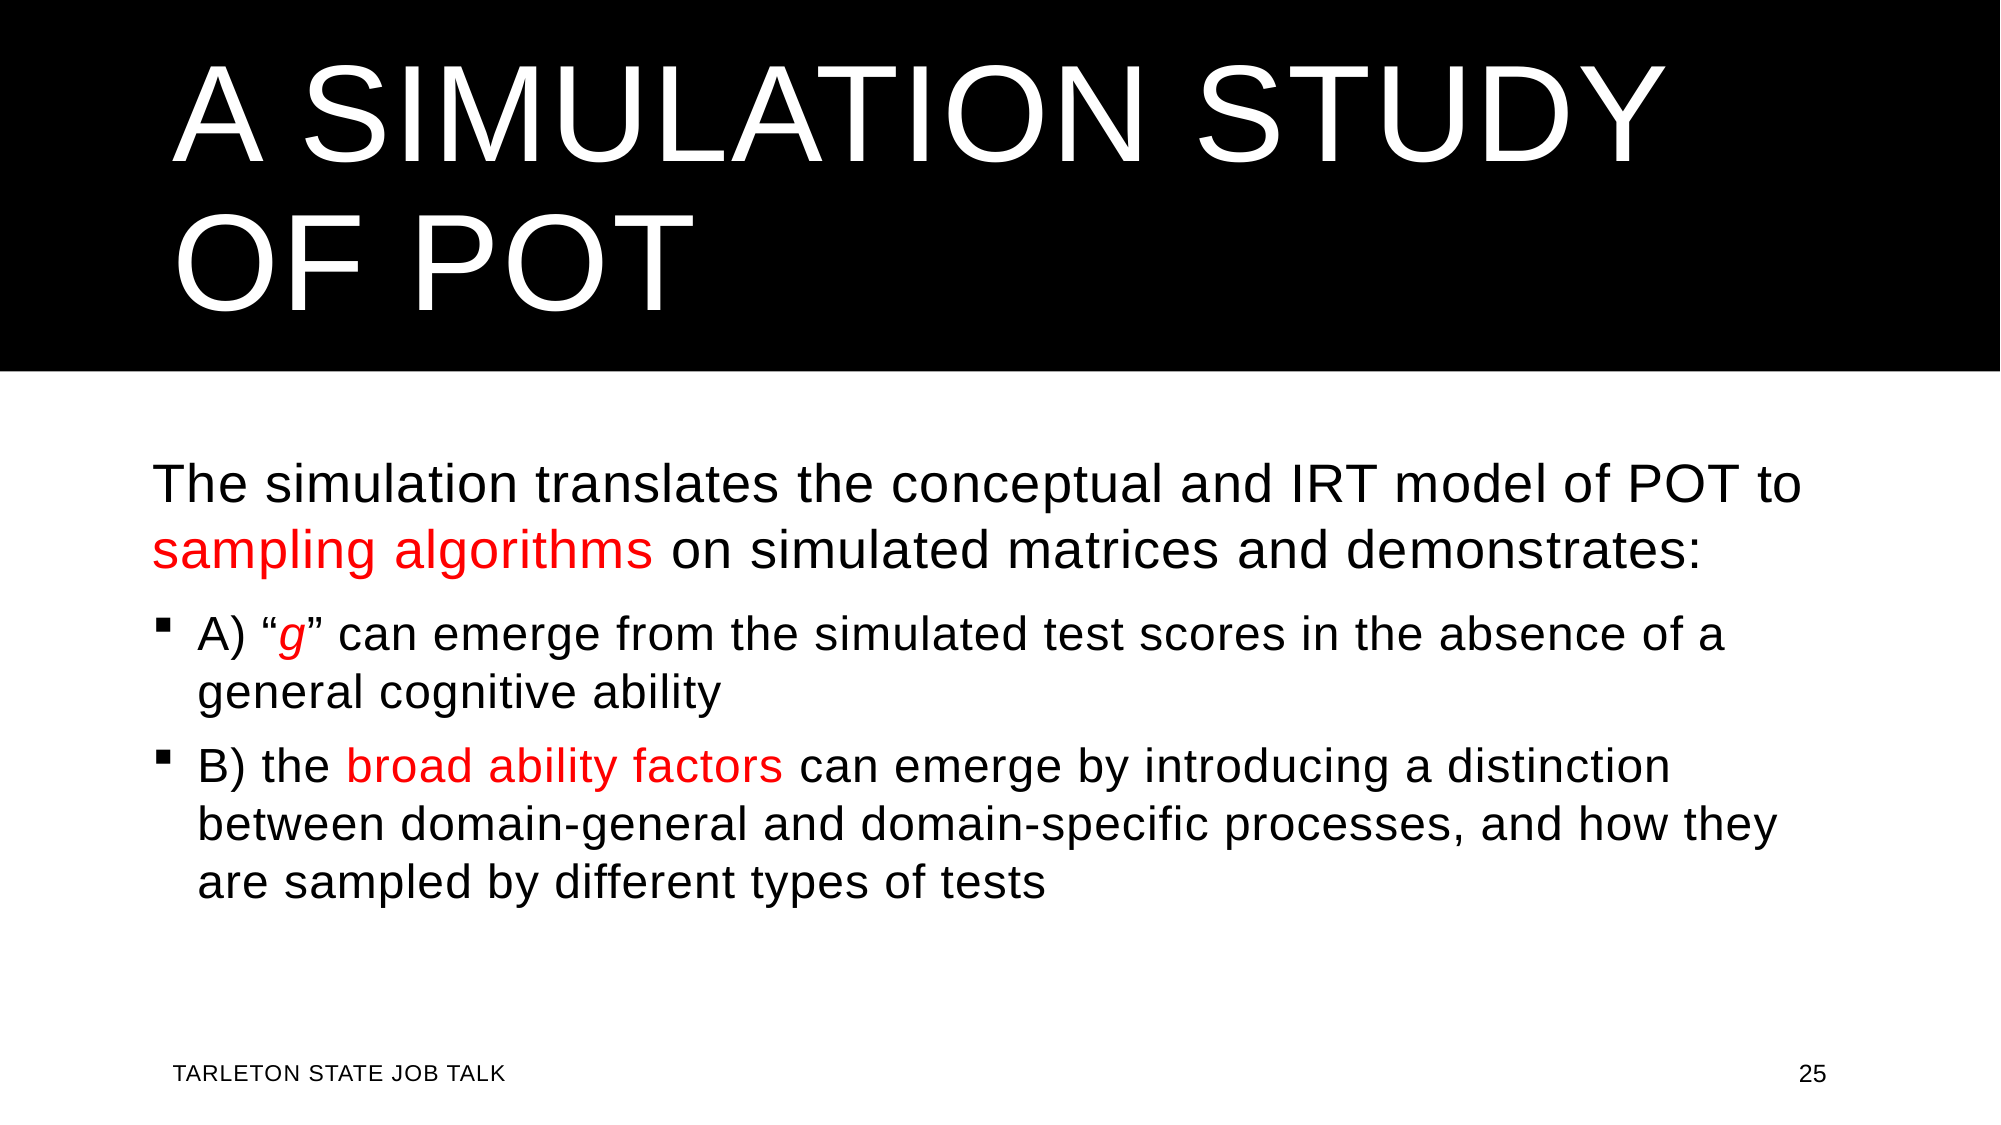

# A Simulation Study of POT
The simulation translates the conceptual and IRT model of POT to sampling algorithms on simulated matrices and demonstrates:
A) “g” can emerge from the simulated test scores in the absence of a general cognitive ability
B) the broad ability factors can emerge by introducing a distinction between domain-general and domain-specific processes, and how they are sampled by different types of tests
Tarleton State Job Talk
25